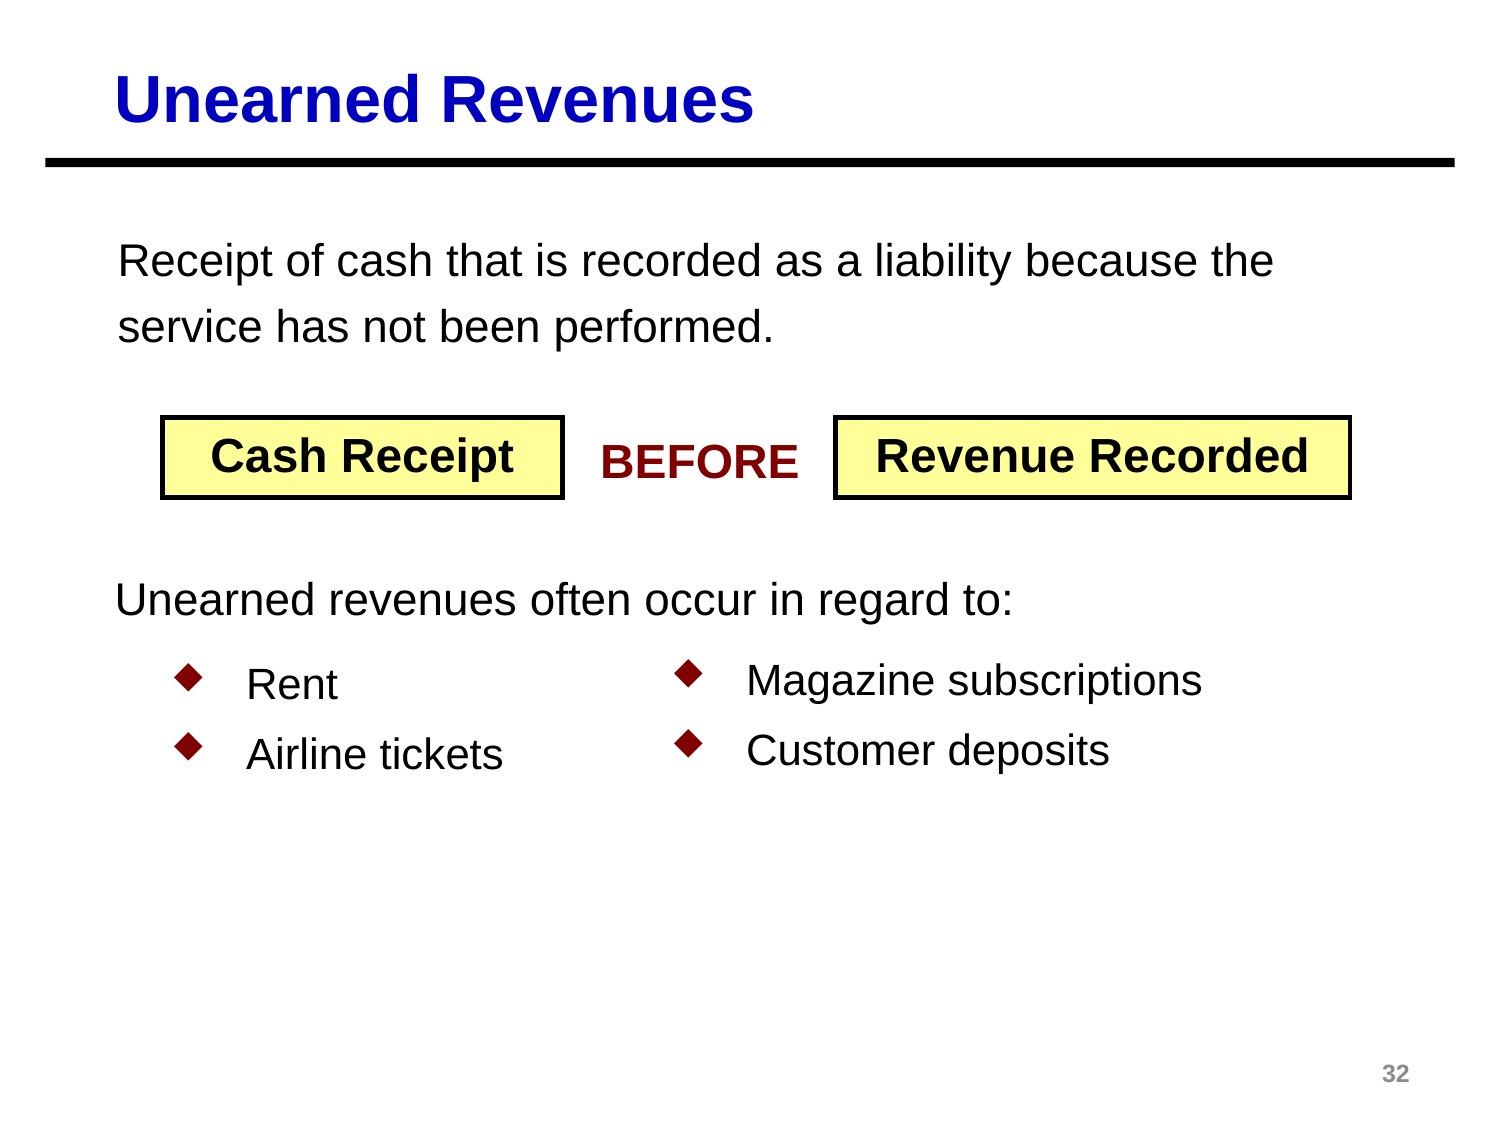

Unearned Revenues

Receipt of cash that is recorded as a liability because the service has not been performed.
Cash Receipt
Revenue Recorded
BEFORE
Unearned revenues often occur in regard to:
Magazine subscriptions
Customer deposits
Rent
Airline tickets
32